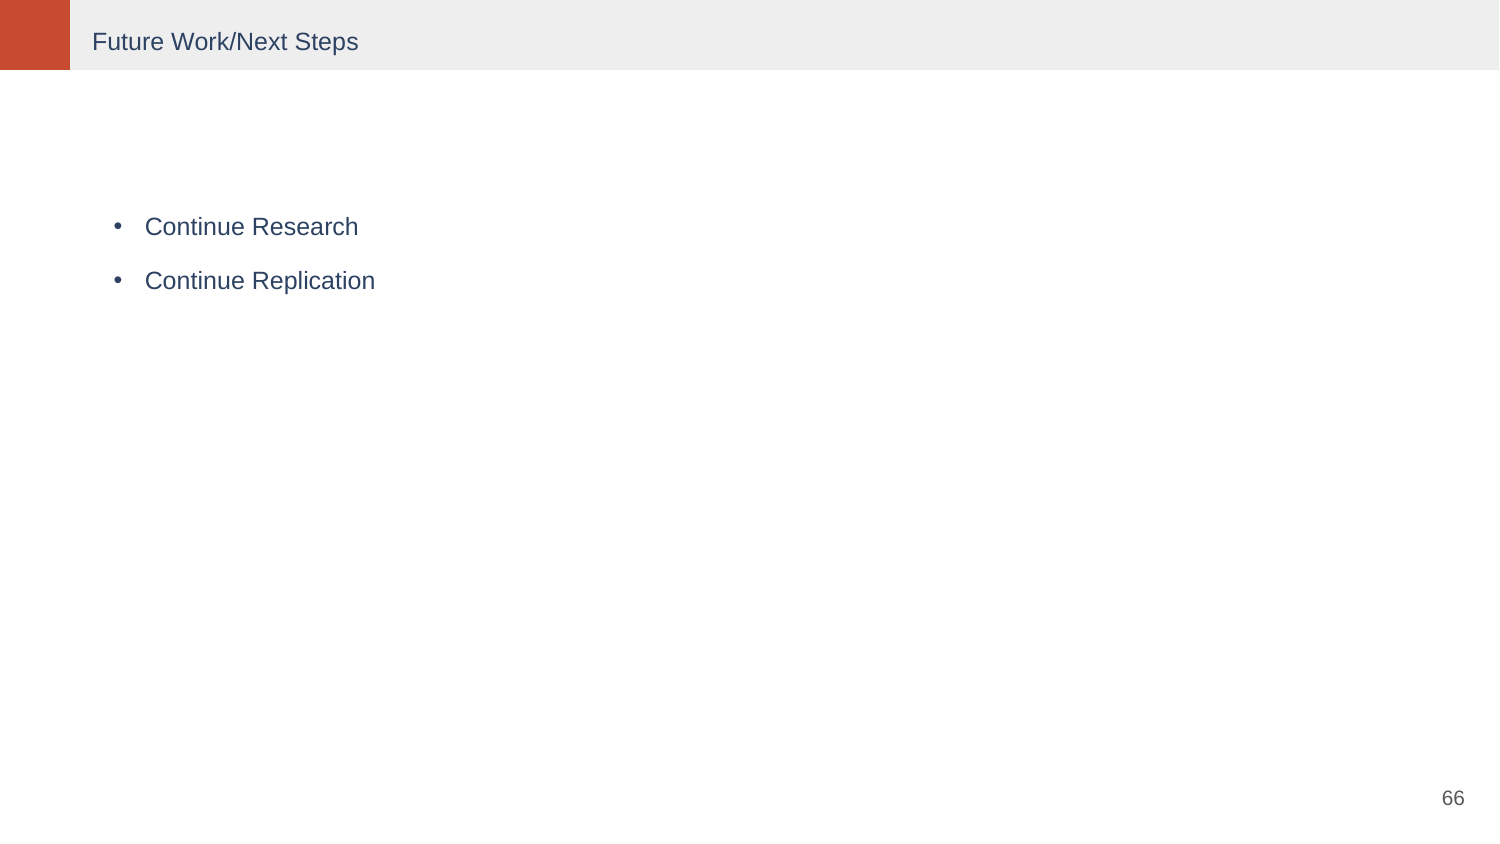

Future Work/Next Steps
Continue Research
Continue Replication

66